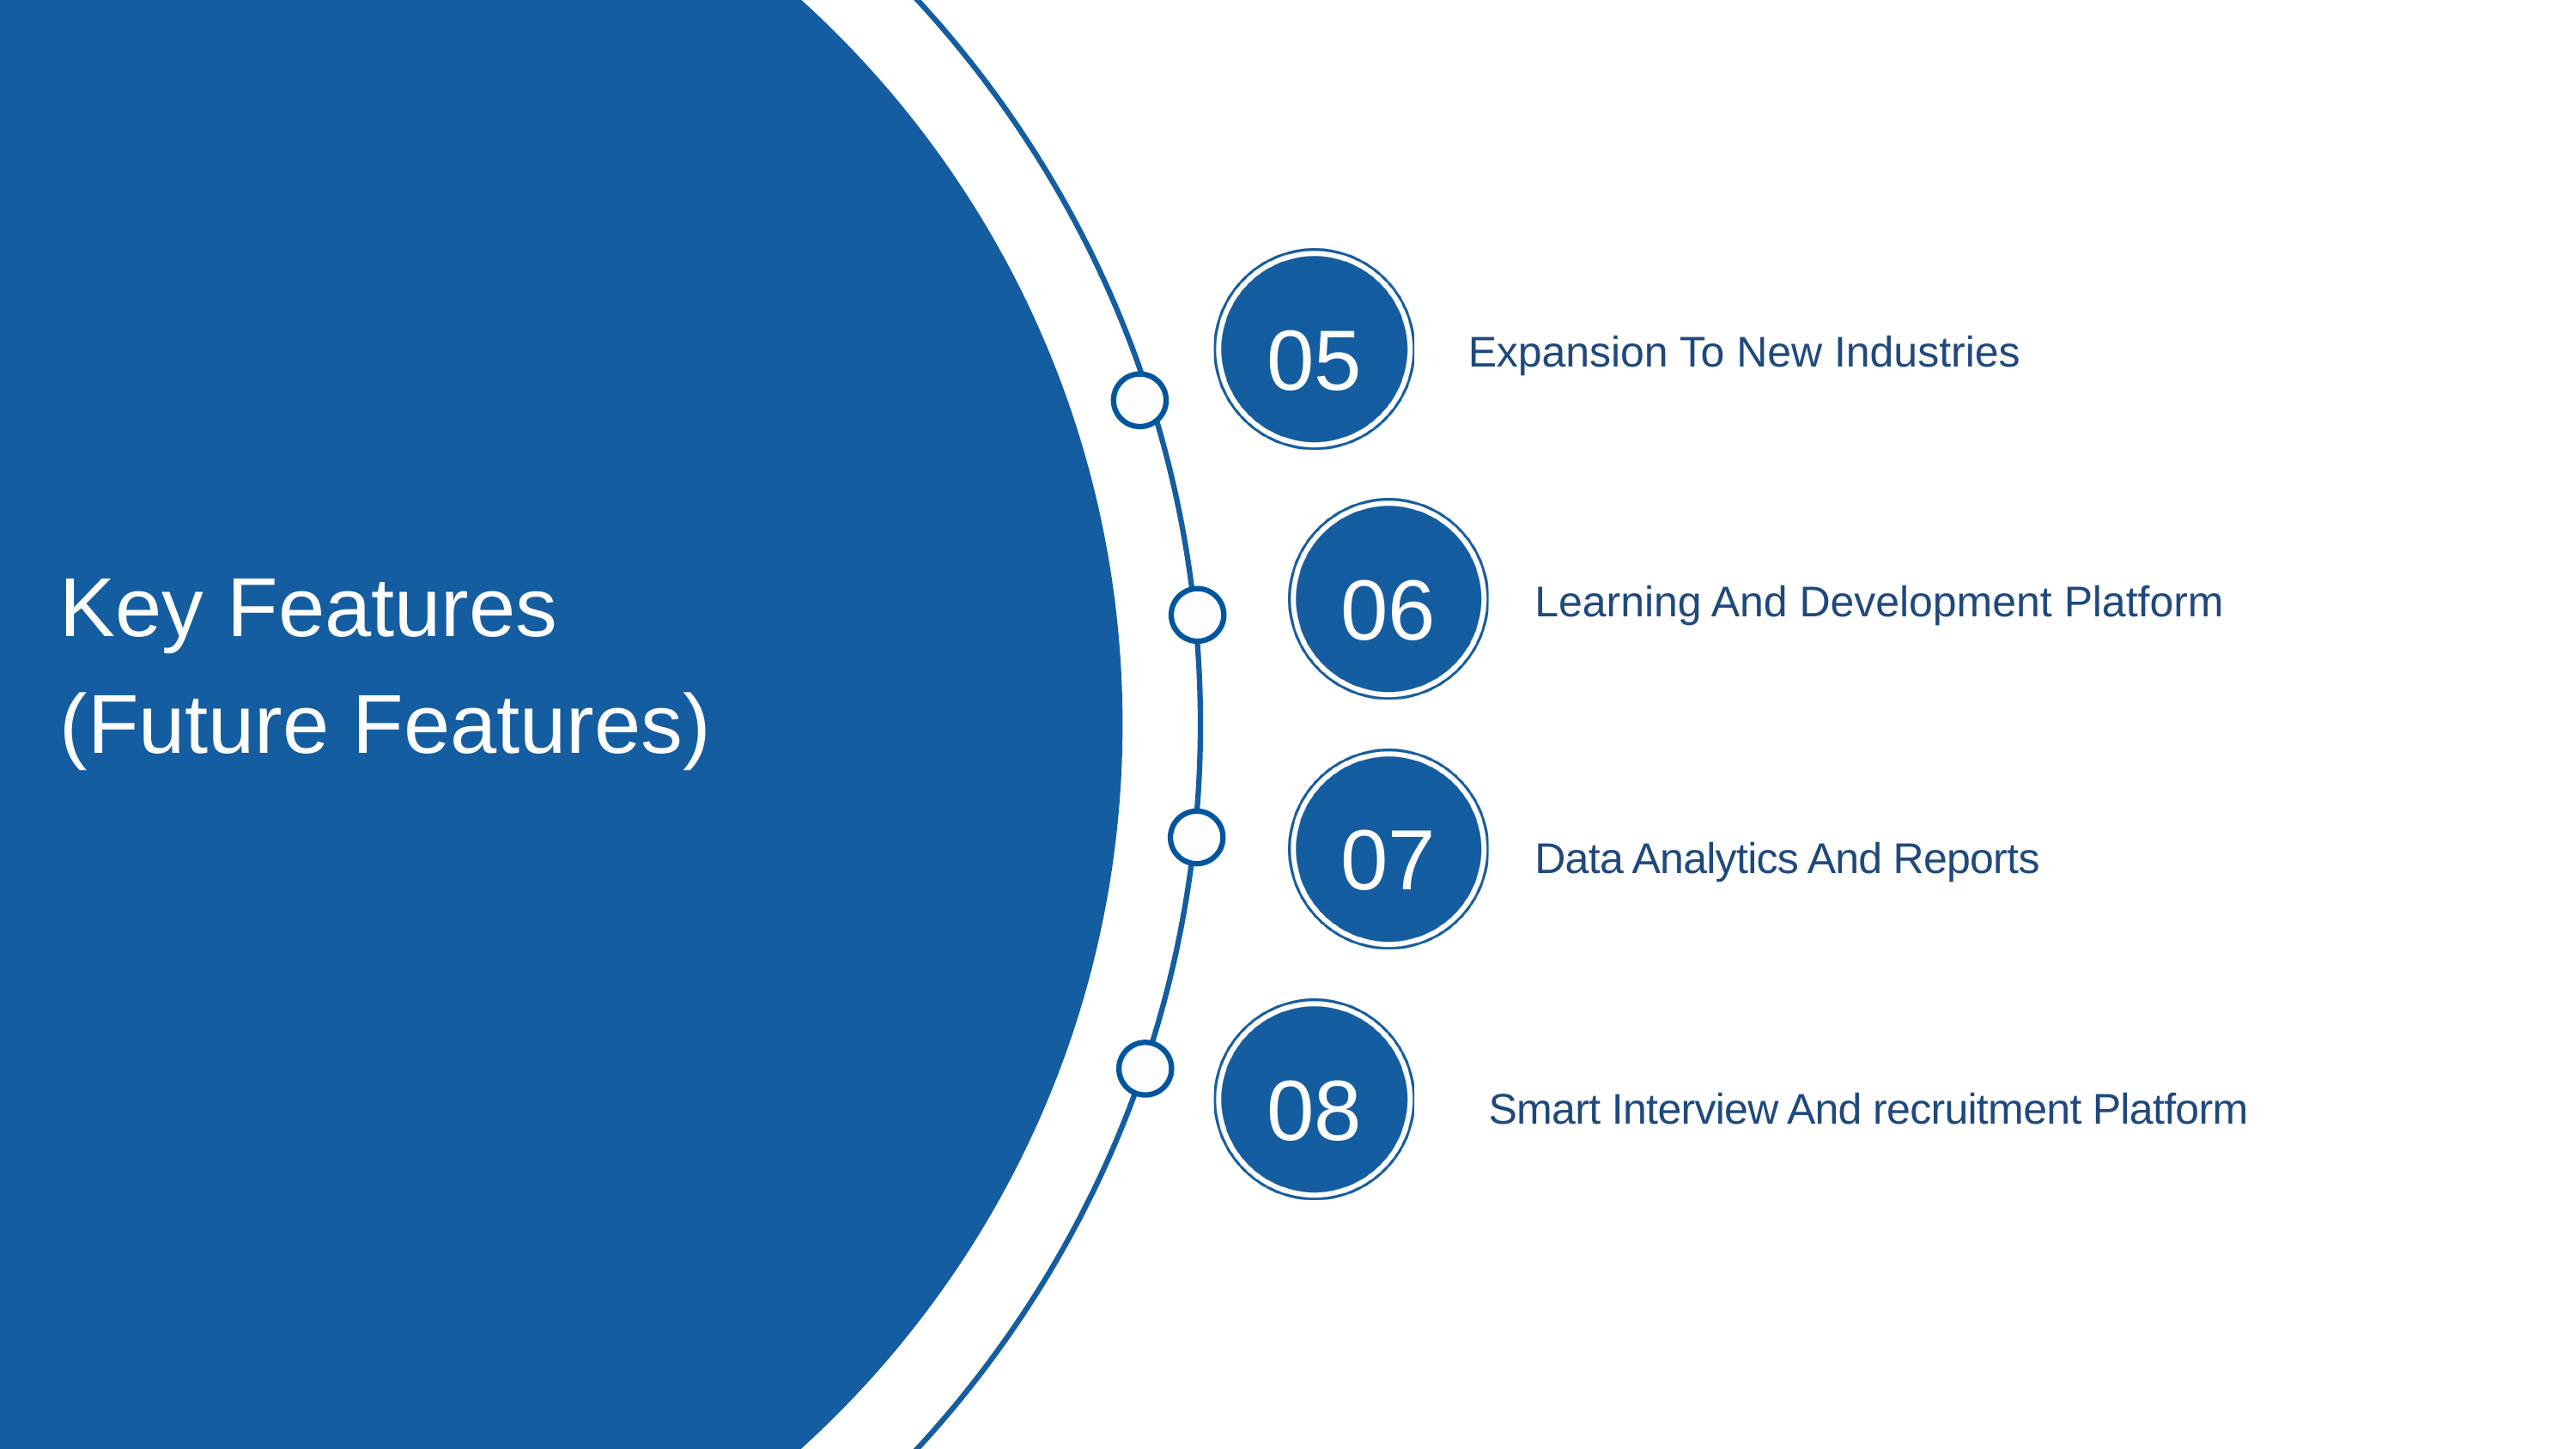

05
Expansion To New Industries

Key Features
(Future Features)
06
Learning And Development Platform

07

Data Analytics And Reports

08

Smart Interview And recruitment Platform